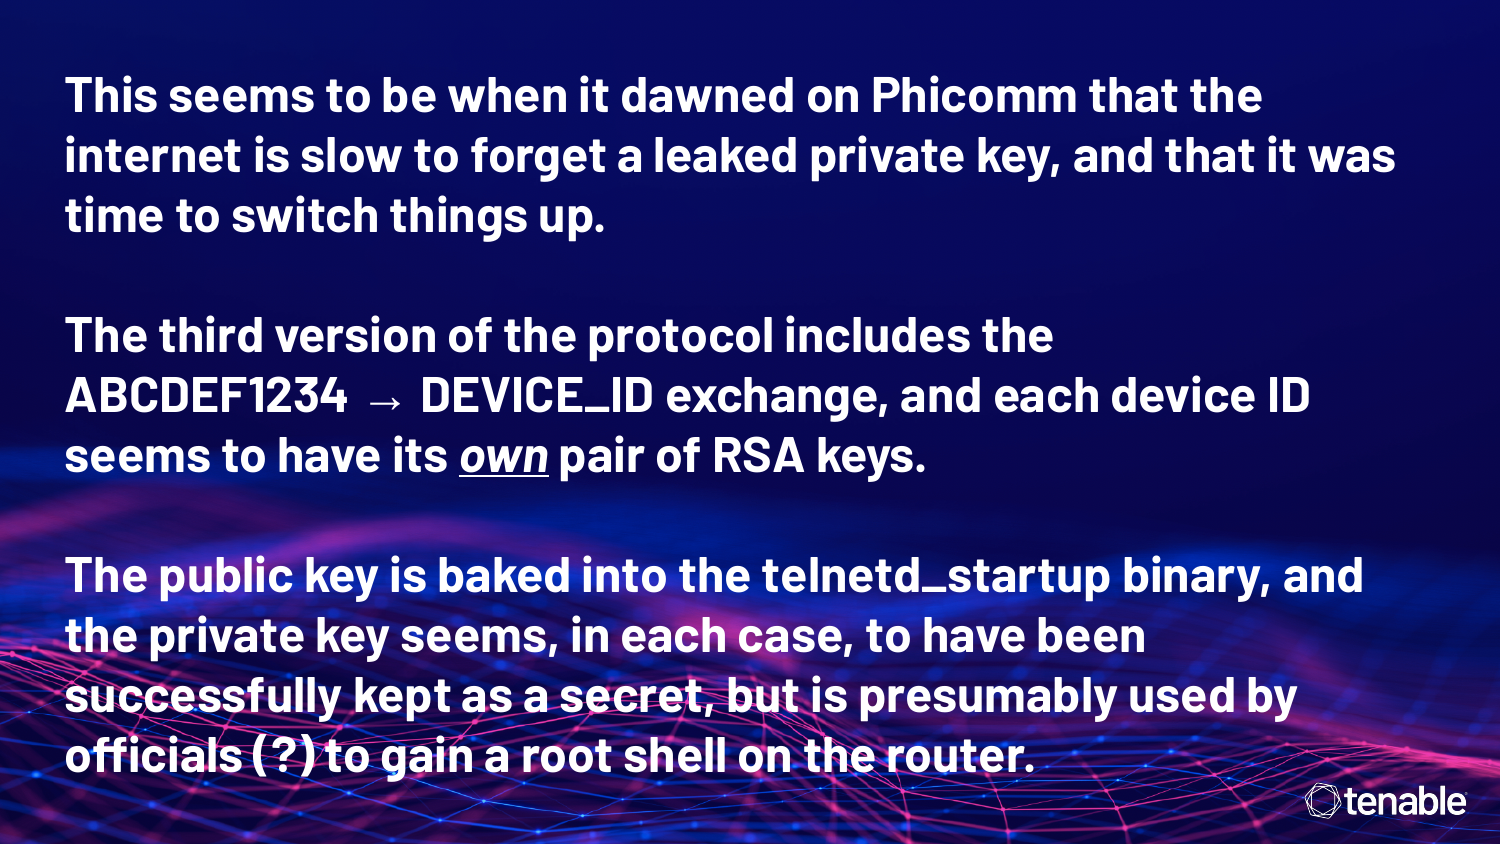

This seems to be when it dawned on Phicomm that the internet is slow to forget a leaked private key, and that it was time to switch things up.

The third version of the protocol includes the
ABCDEF1234 → DEVICE_ID exchange, and each device ID seems to have its own pair of RSA keys.

The public key is baked into the telnetd_startup binary, and the private key seems, in each case, to have been successfully kept as a secret, but is presumably used by officials (?) to gain a root shell on the router.